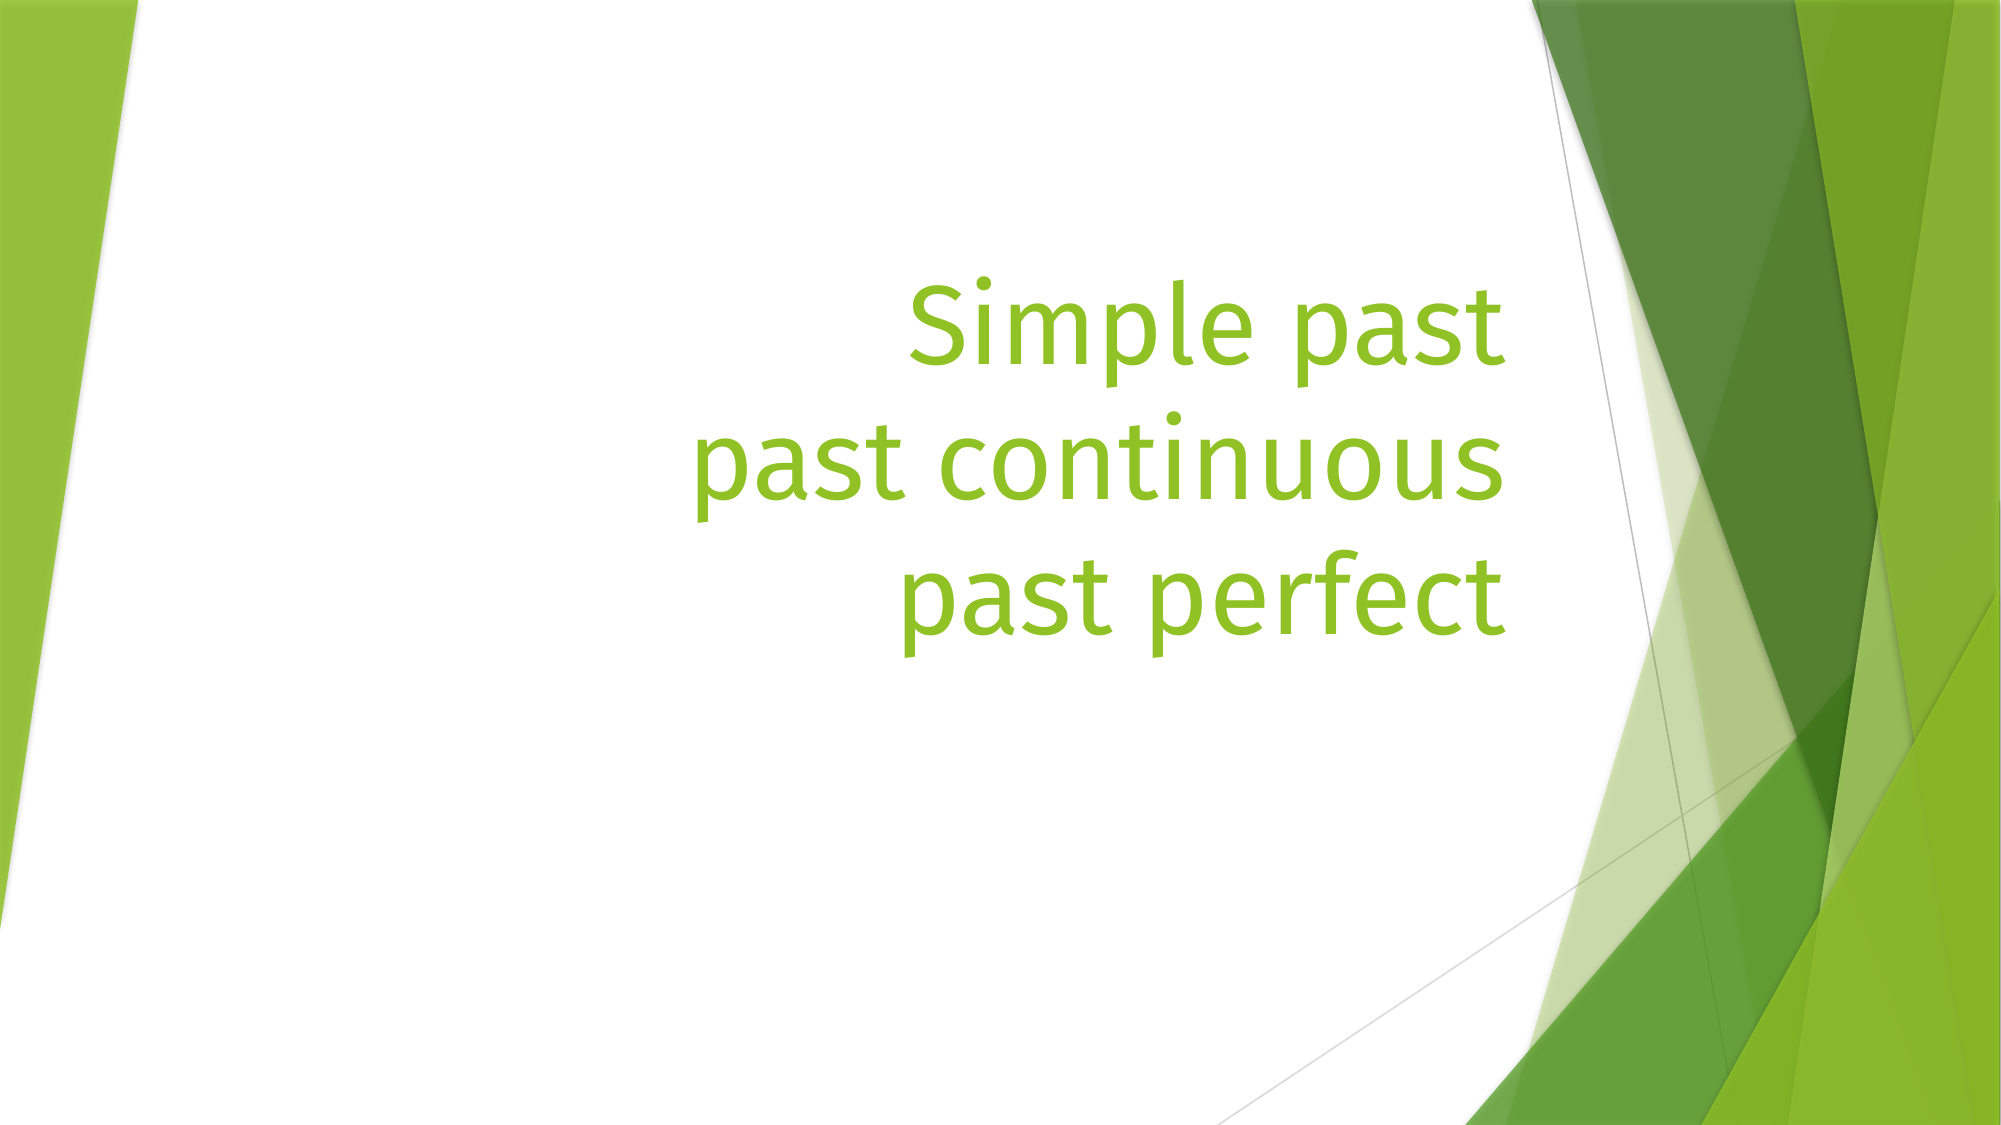

# Simple past past continuous past perfect